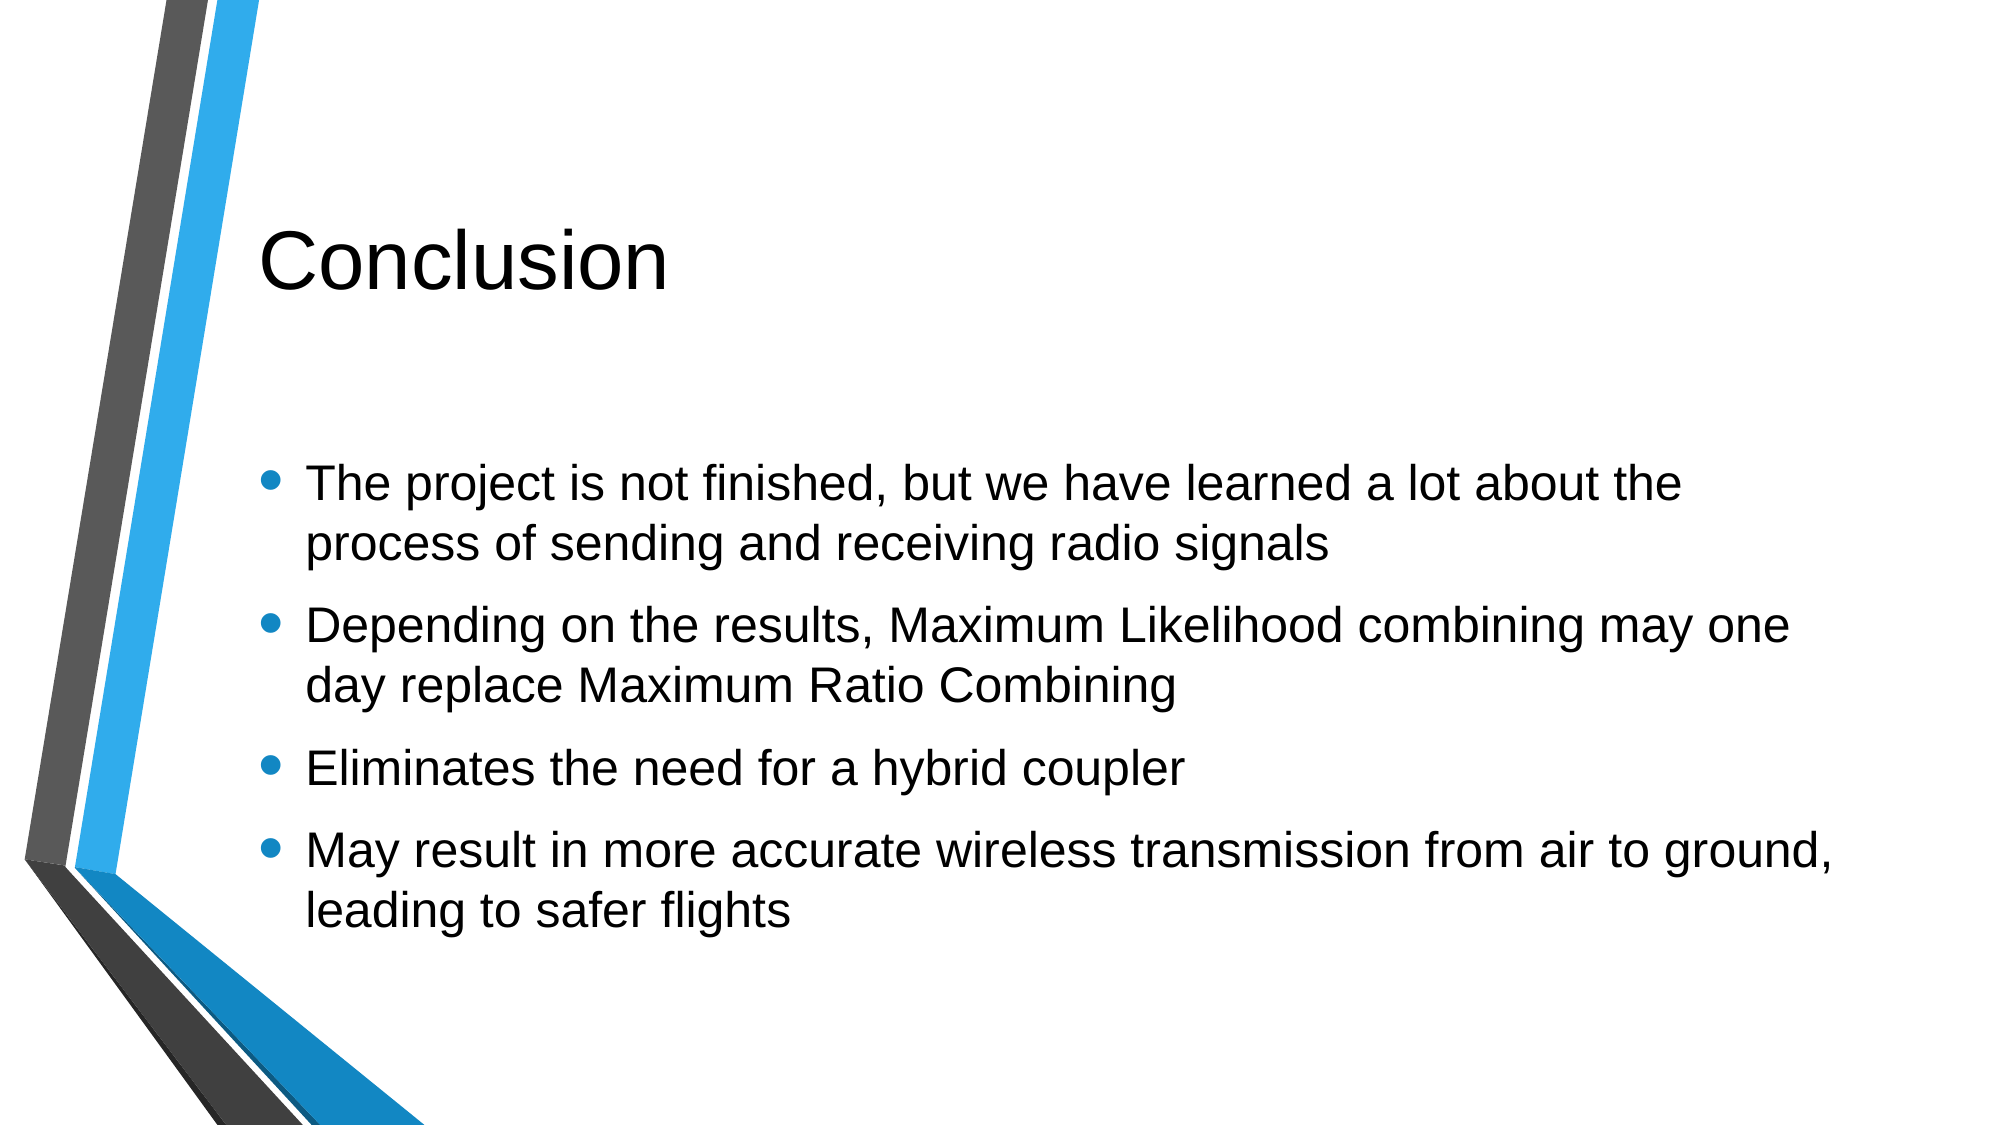

# Conclusion
The project is not finished, but we have learned a lot about the process of sending and receiving radio signals
Depending on the results, Maximum Likelihood combining may one day replace Maximum Ratio Combining
Eliminates the need for a hybrid coupler
May result in more accurate wireless transmission from air to ground, leading to safer flights